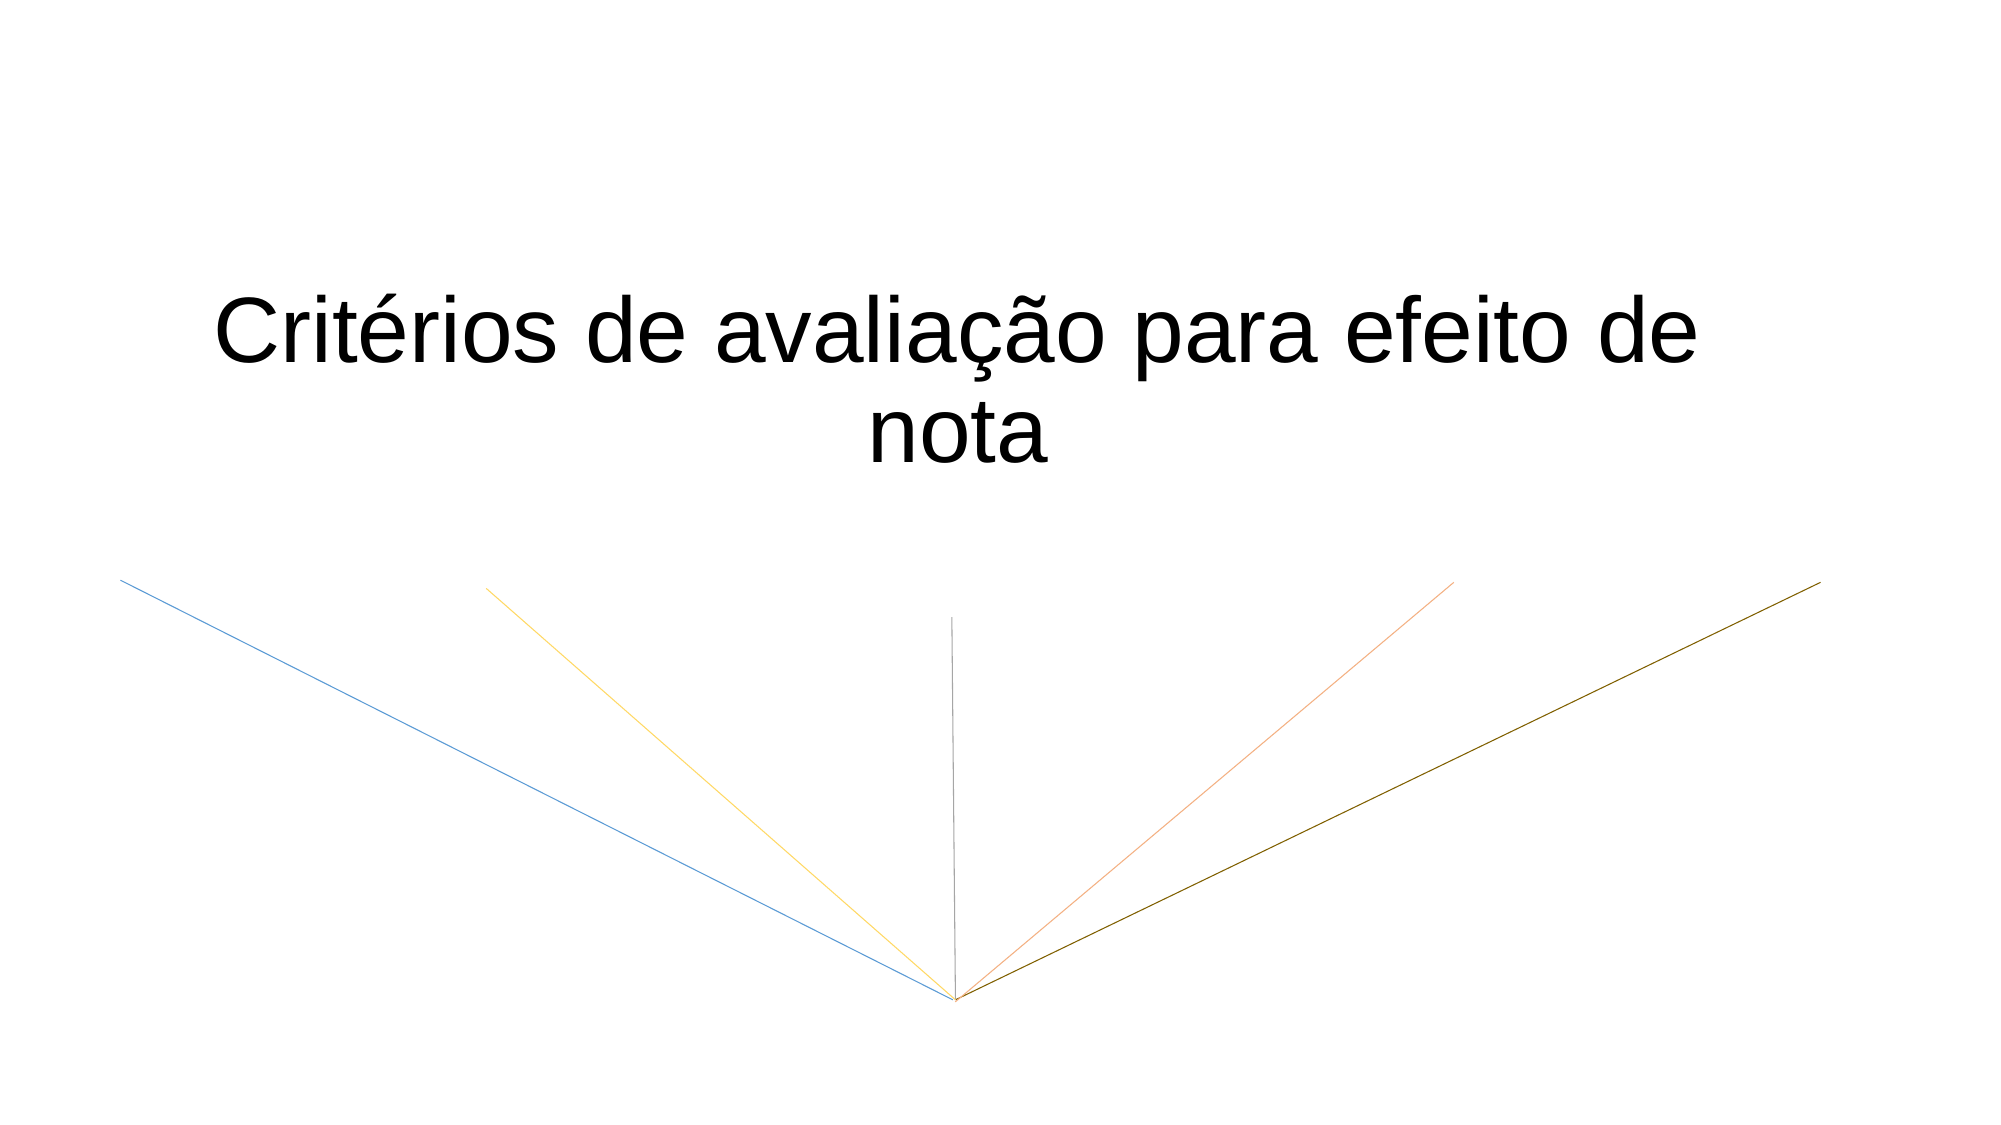

# Critérios de avaliação para efeito de nota